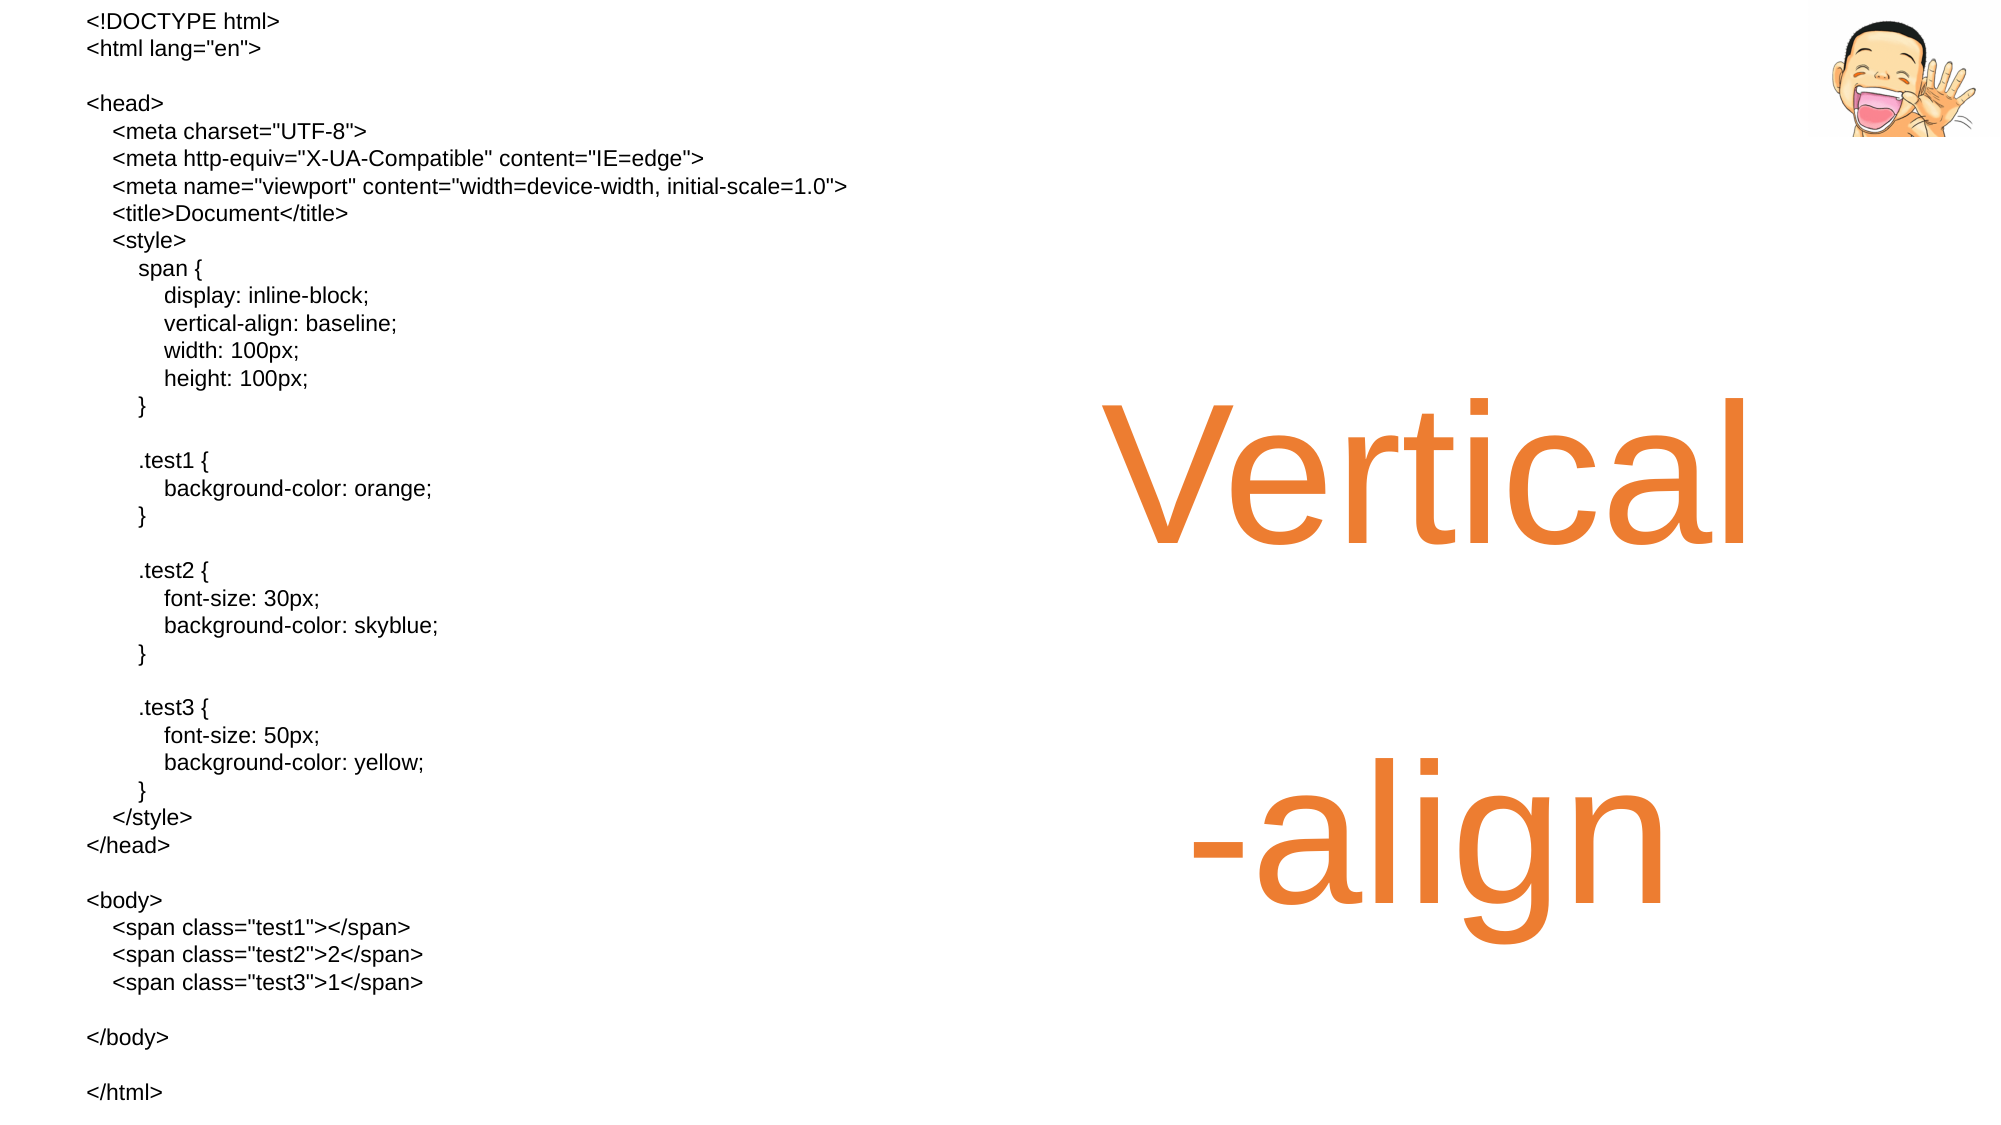

<!DOCTYPE html>
<html lang="en">

<head>
    <meta charset="UTF-8">
    <meta http-equiv="X-UA-Compatible" content="IE=edge">
    <meta name="viewport" content="width=device-width, initial-scale=1.0">
    <title>Document</title>
    <style>
        span {
            display: inline-block;
            vertical-align: baseline;
            width: 100px;
            height: 100px;
        }

        .test1 {
            background-color: orange;
        }

        .test2 {
            font-size: 30px;
            background-color: skyblue;
        }

        .test3 {
            font-size: 50px;
            background-color: yellow;
        }
    </style>
</head>

<body>
    <span class="test1"></span>
    <span class="test2">2</span>
    <span class="test3">1</span>

</body>

</html>
Vertical
-align